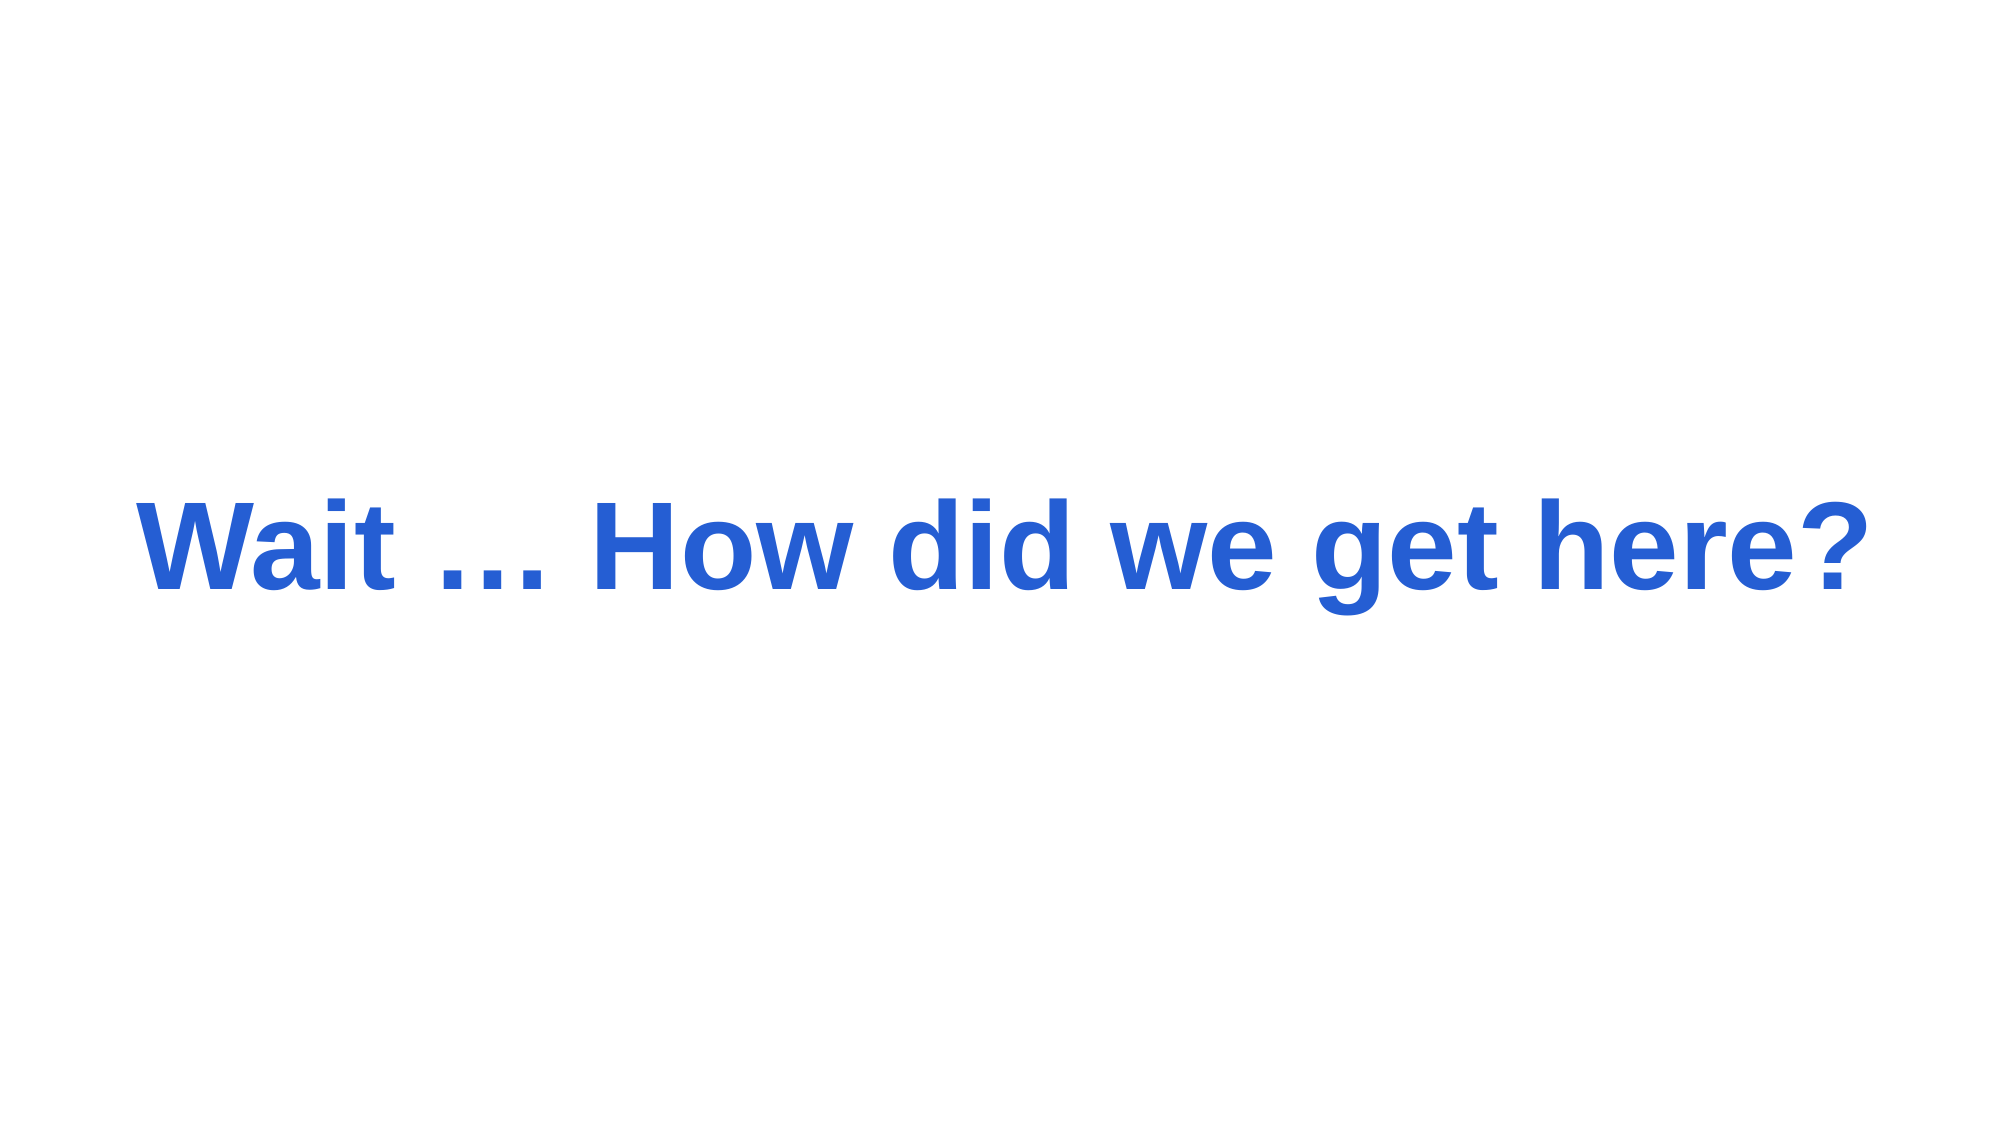

# Wait … How did we get here?